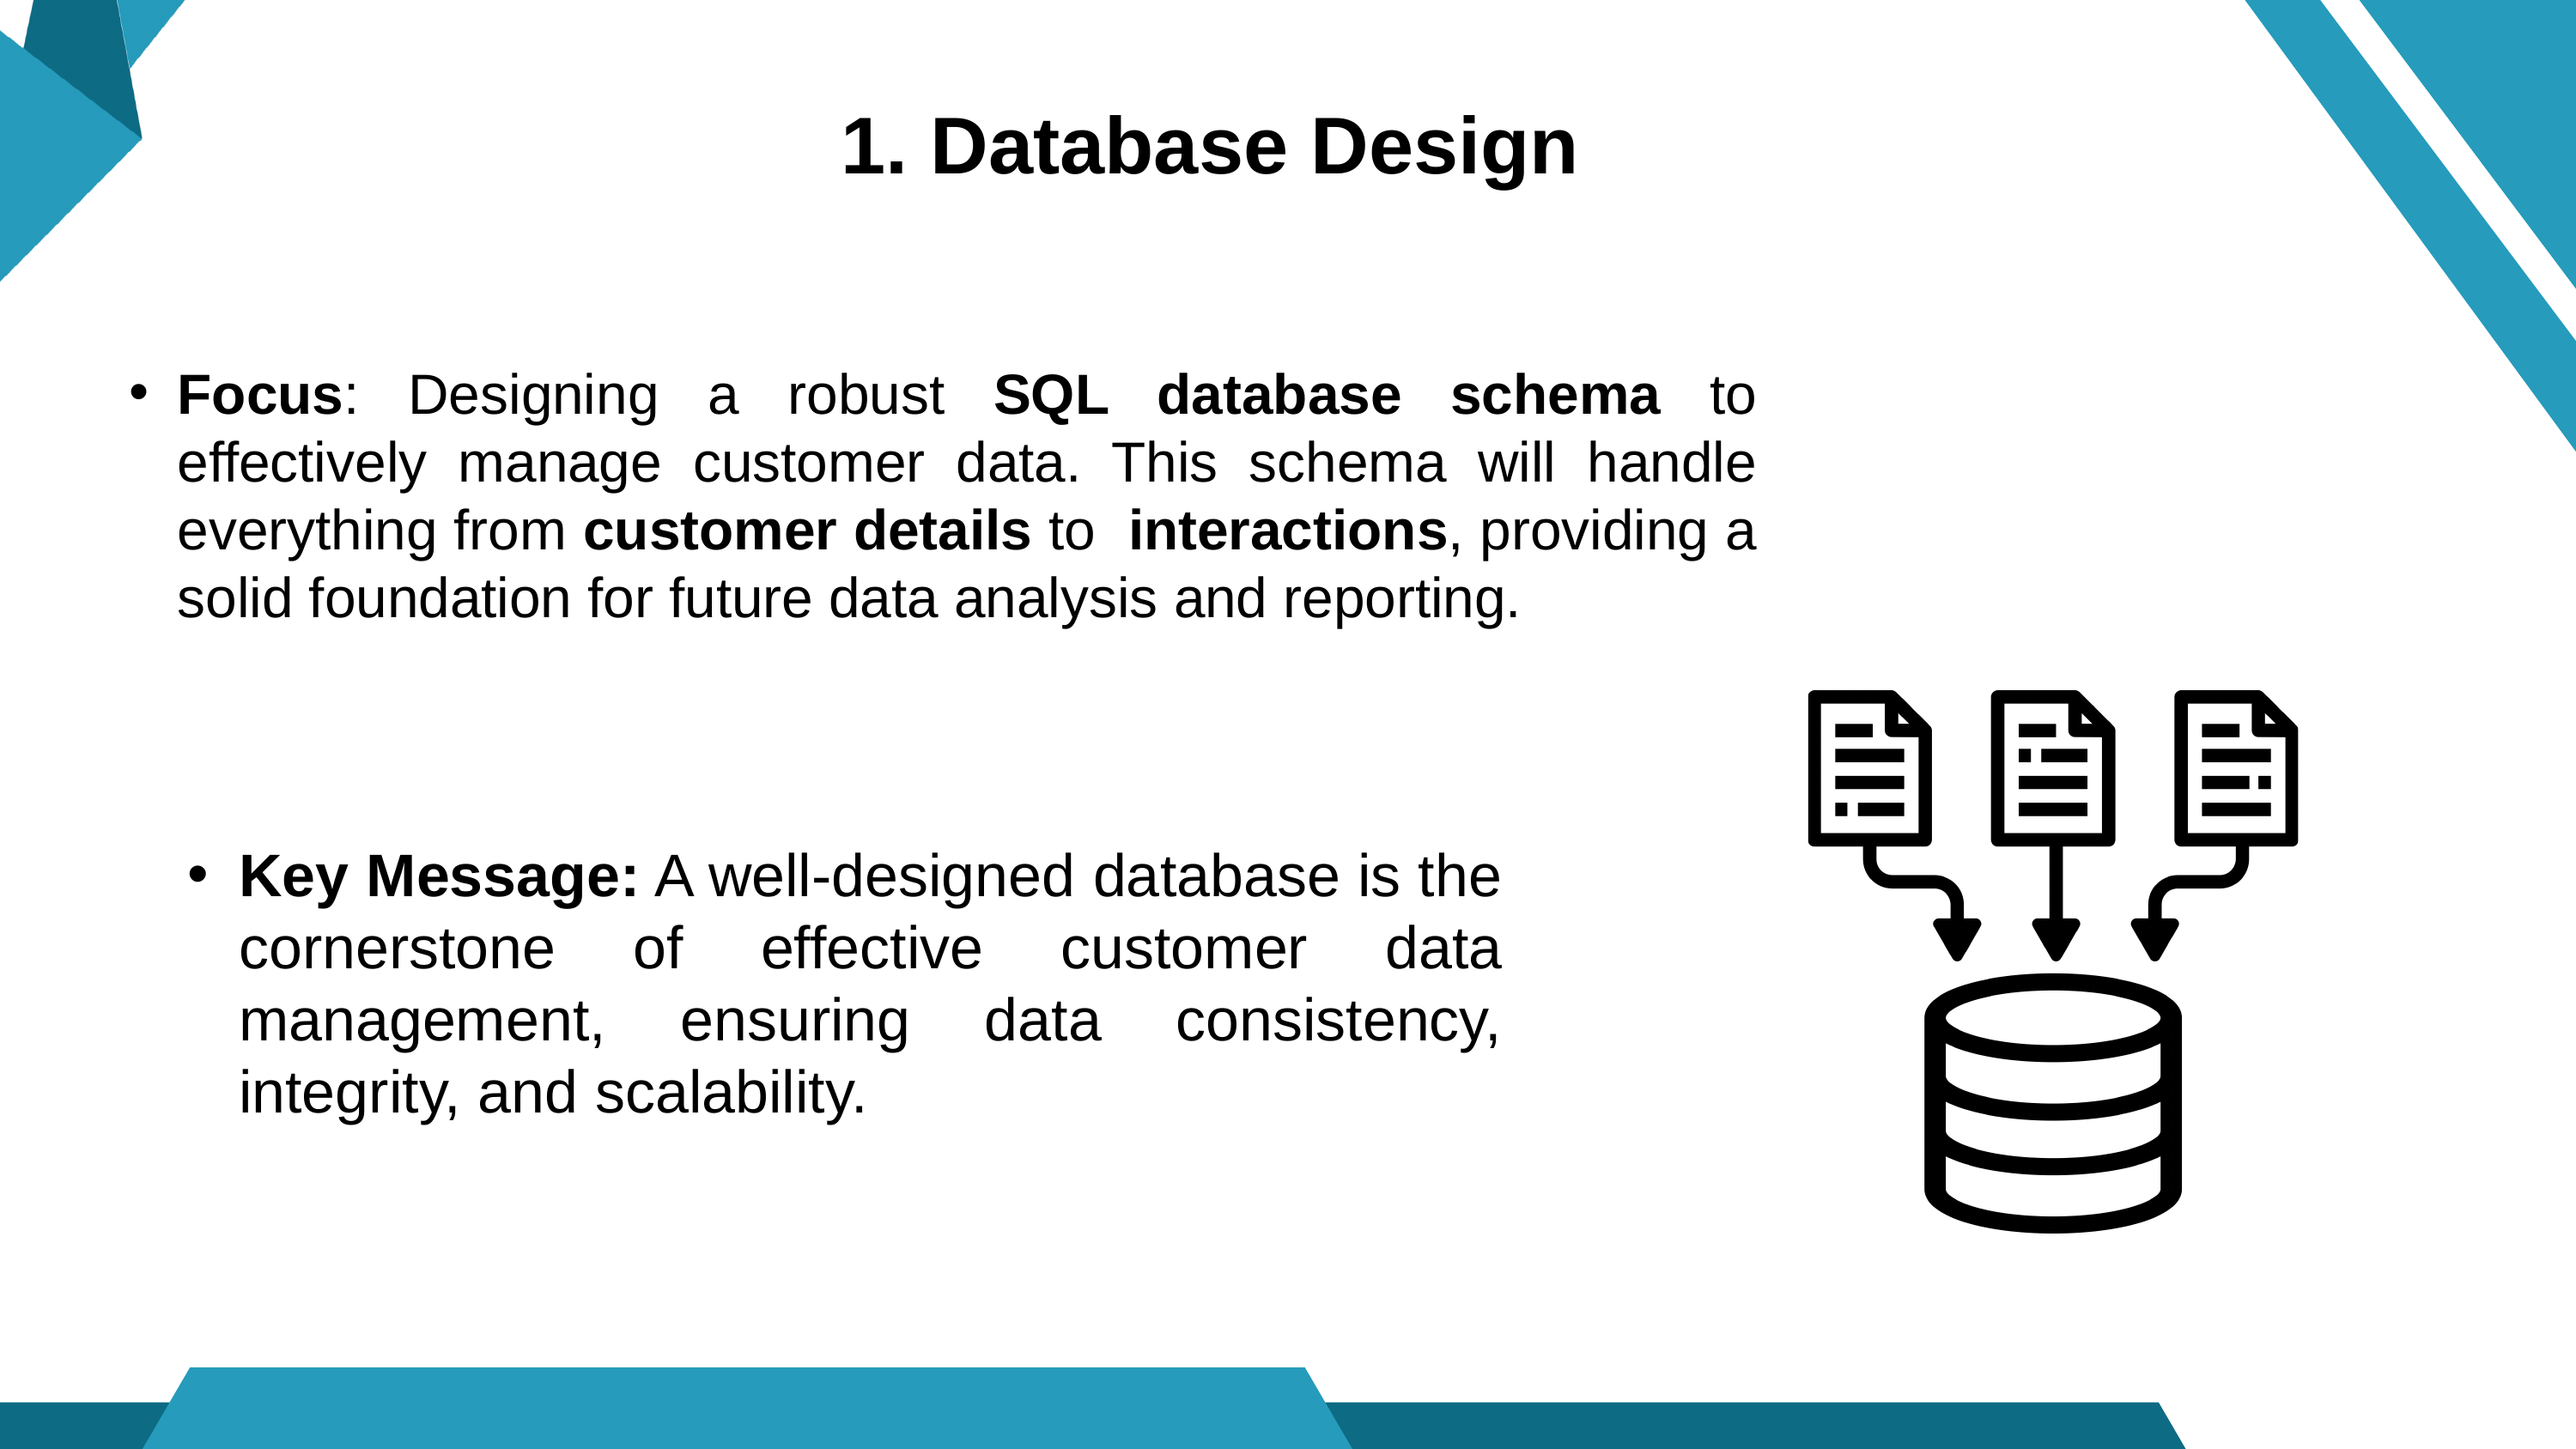

1. Database Design
Focus: Designing a robust SQL database schema to effectively manage customer data. This schema will handle everything from customer details to  interactions, providing a solid foundation for future data analysis and reporting.

Key Message: A well-designed database is the cornerstone of effective customer data management, ensuring data consistency, integrity, and scalability.